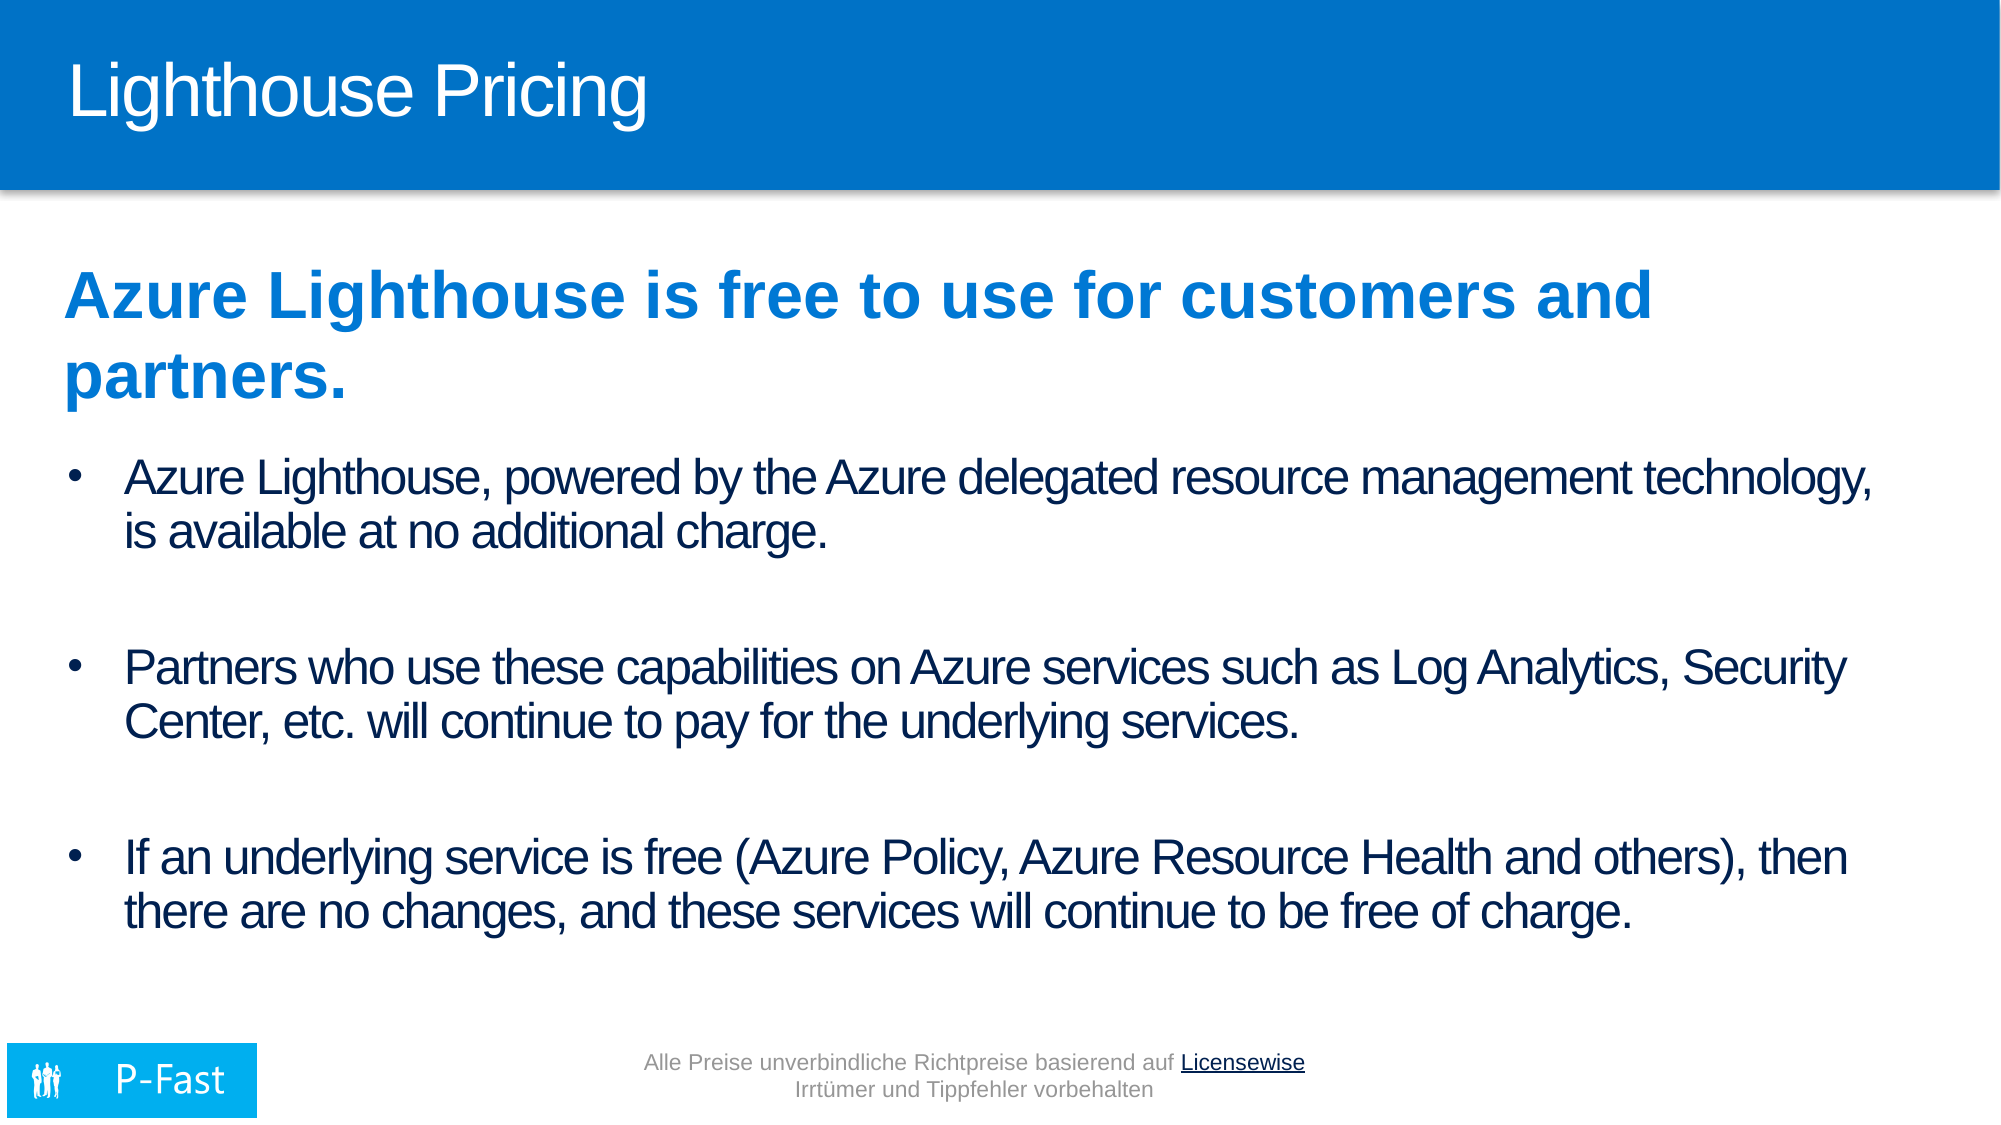

# Lighthouse Pricing
Azure Lighthouse is free to use for customers and partners.
Azure Lighthouse, powered by the Azure delegated resource management technology, is available at no additional charge.

Partners who use these capabilities on Azure services such as Log Analytics, Security Center, etc. will continue to pay for the underlying services.

If an underlying service is free (Azure Policy, Azure Resource Health and others), then there are no changes, and these services will continue to be free of charge.
Alle Preise unverbindliche Richtpreise basierend auf Licensewise
Irrtümer und Tippfehler vorbehalten